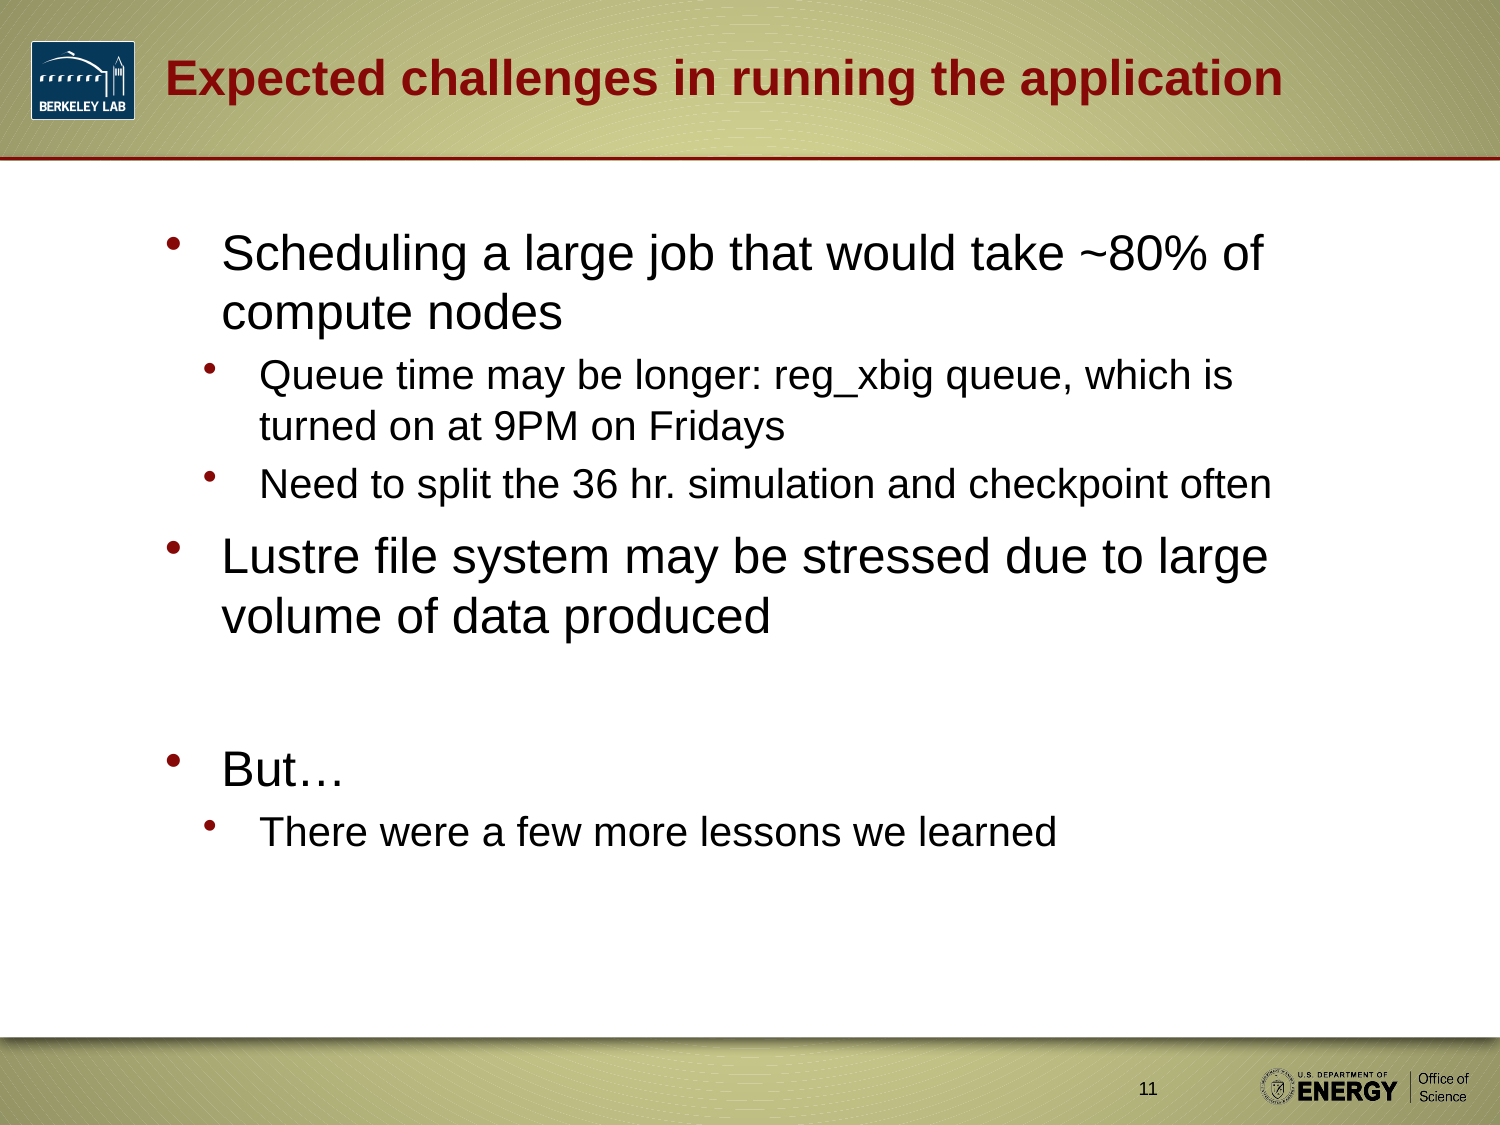

# Expected challenges in running the application
Scheduling a large job that would take ~80% of compute nodes
Queue time may be longer: reg_xbig queue, which is turned on at 9PM on Fridays
Need to split the 36 hr. simulation and checkpoint often
Lustre file system may be stressed due to large volume of data produced

But…
There were a few more lessons we learned
11